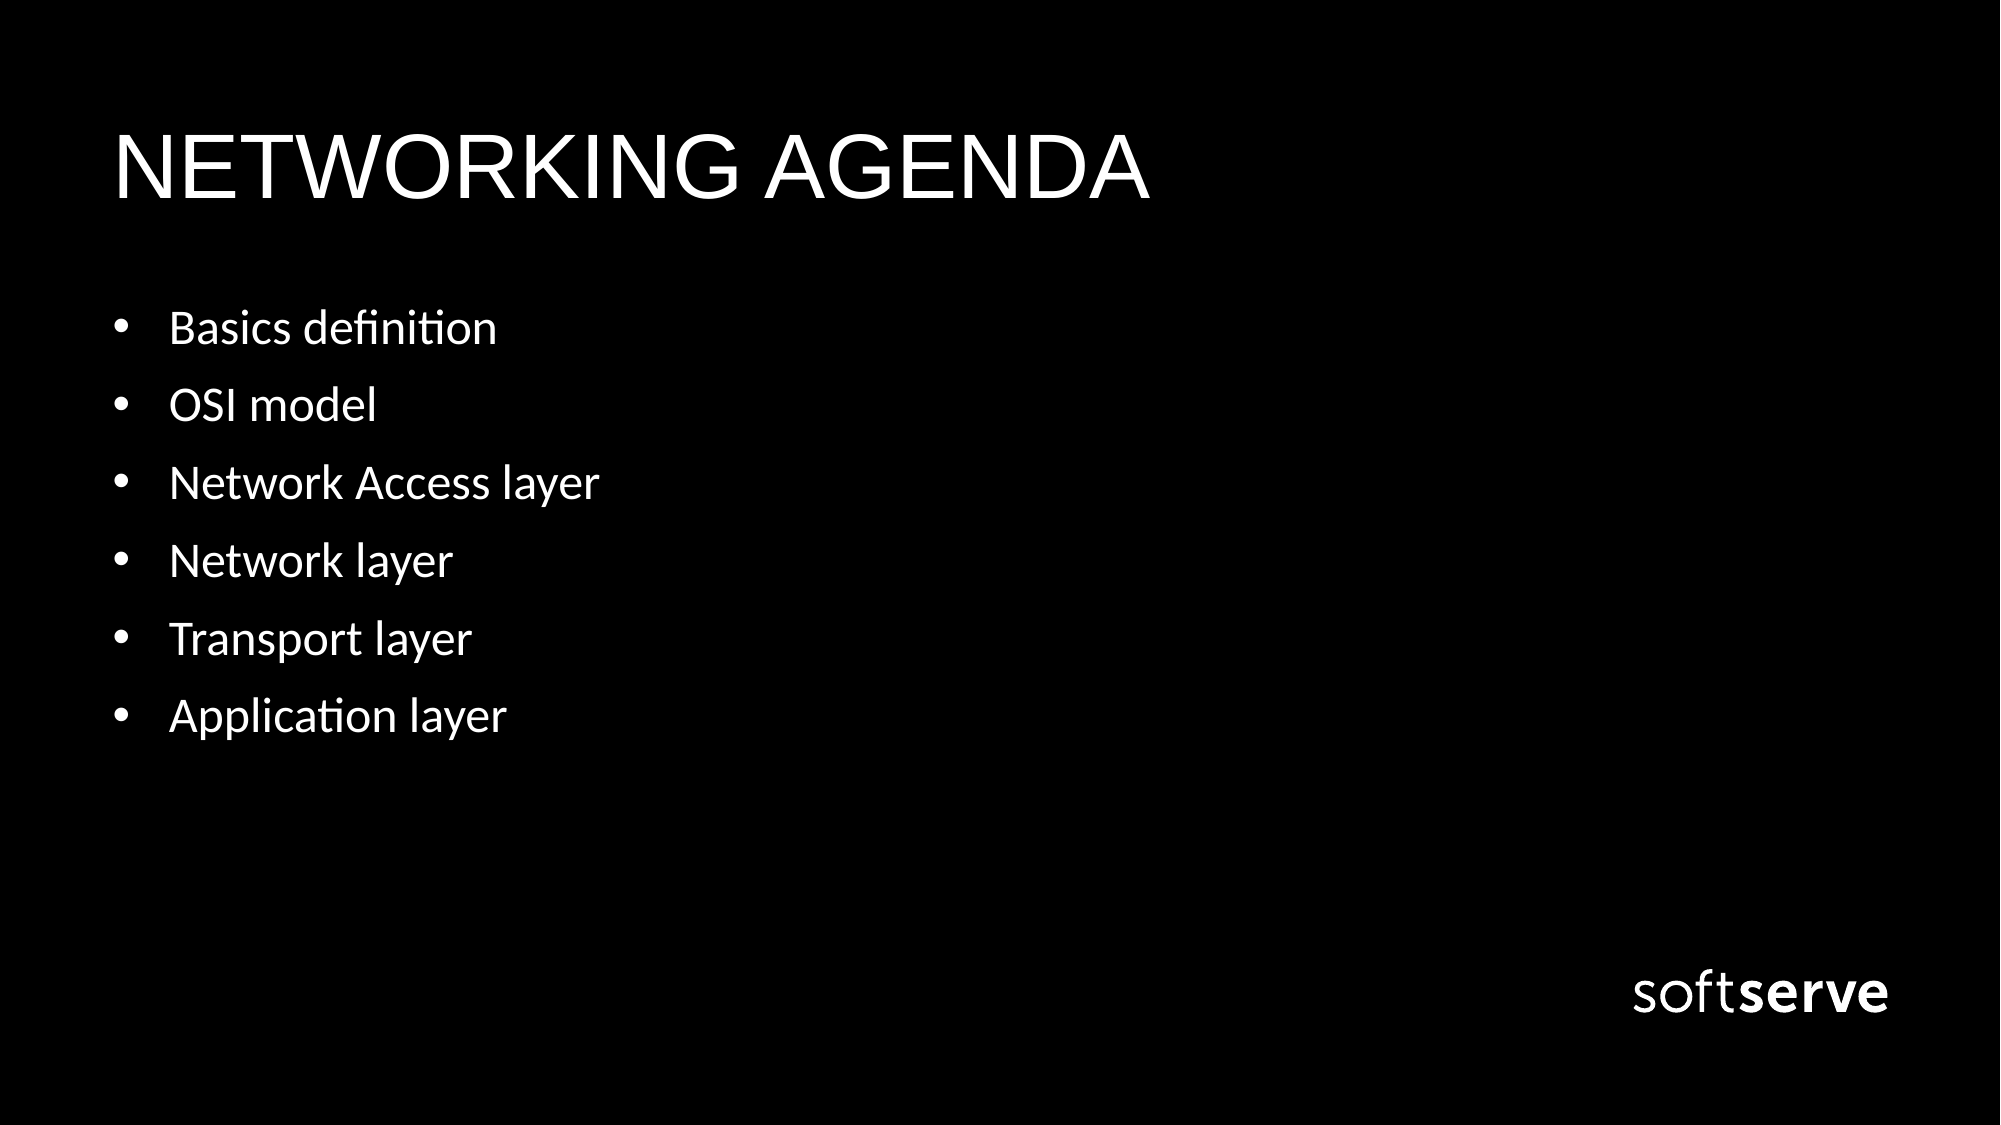

# NETWORKING AGENDA
Basics definition
OSI model
Network Access layer
Network layer
Transport layer
Application layer